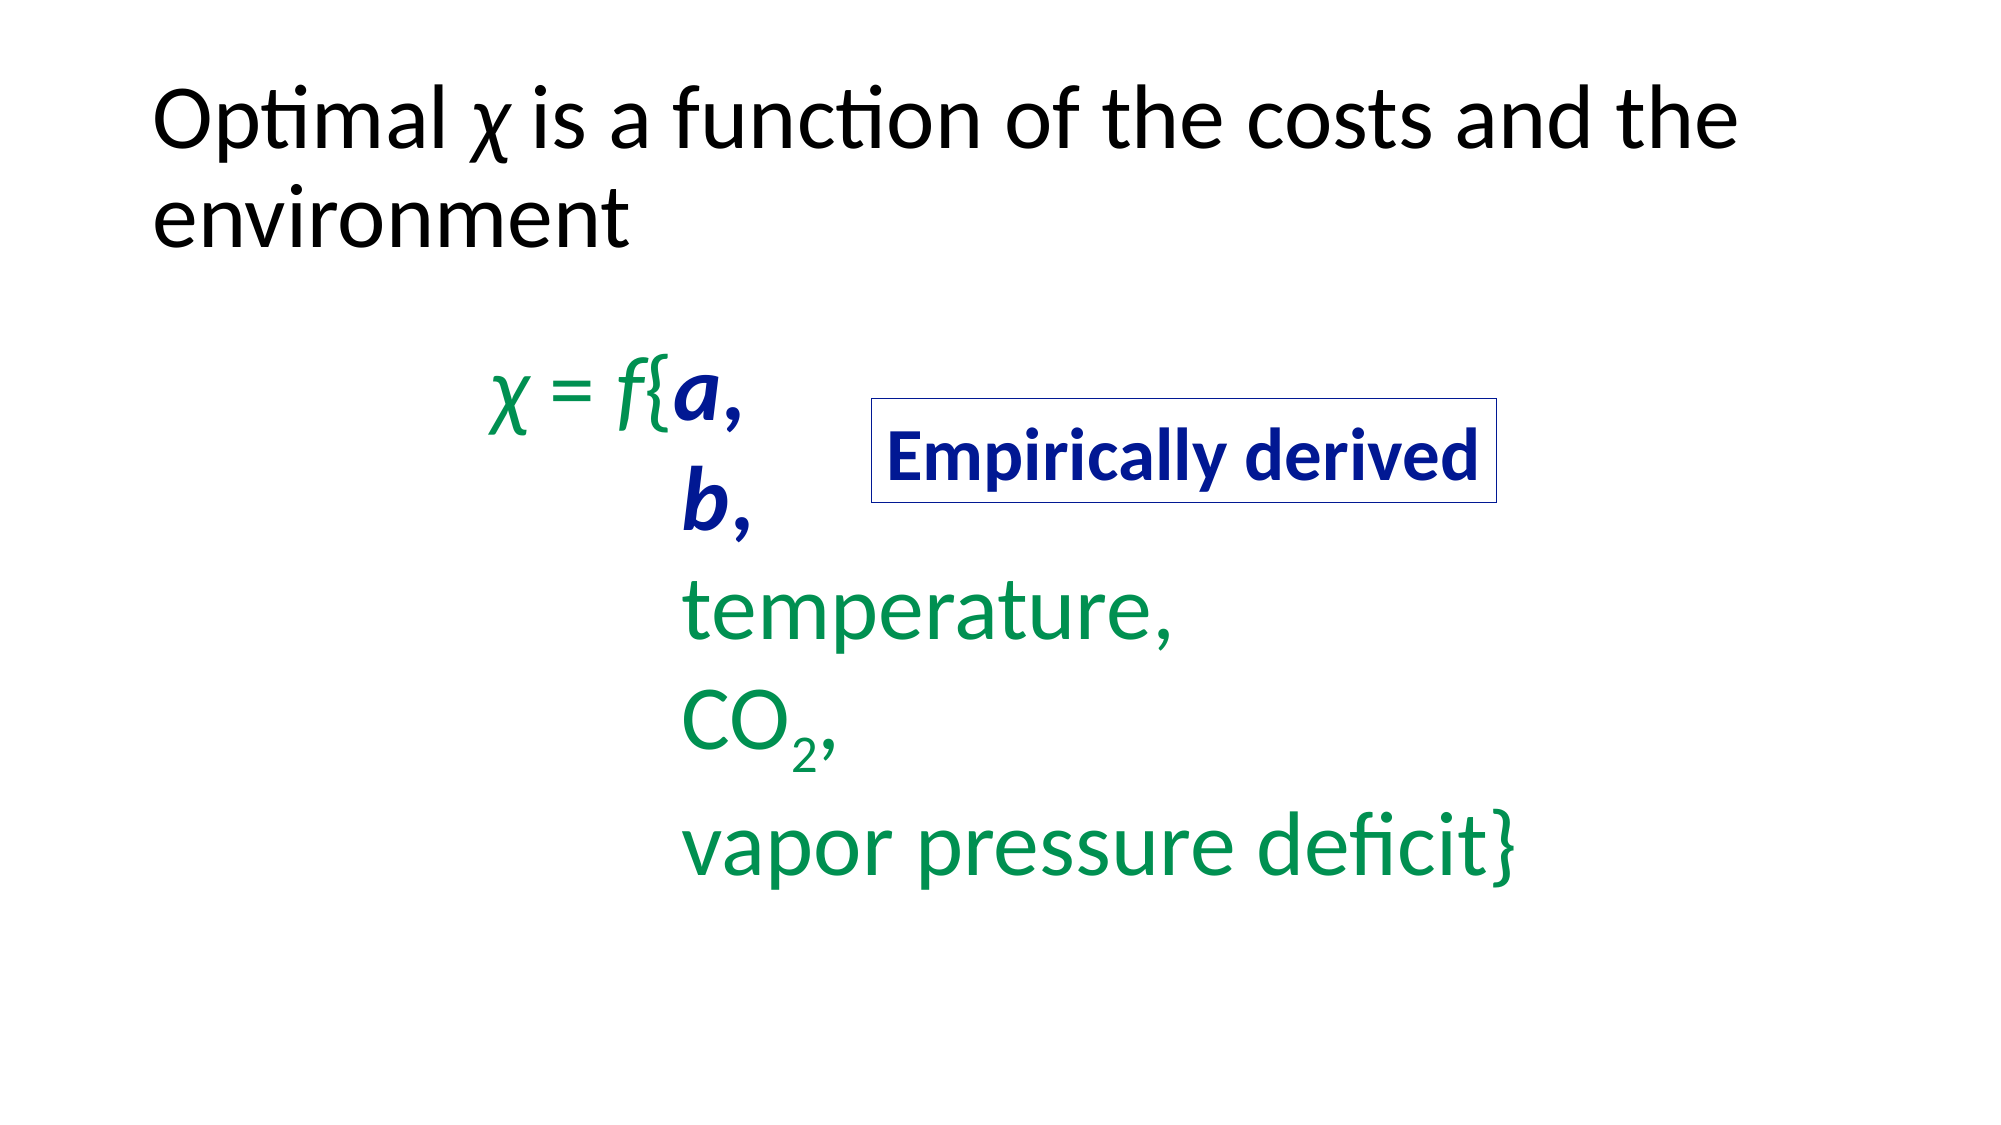

# Optimal χ is a function of the costs and the environment
χ = f{a,
	  b,
	  temperature,
	  CO2,
	  vapor pressure deficit}
Empirically derived